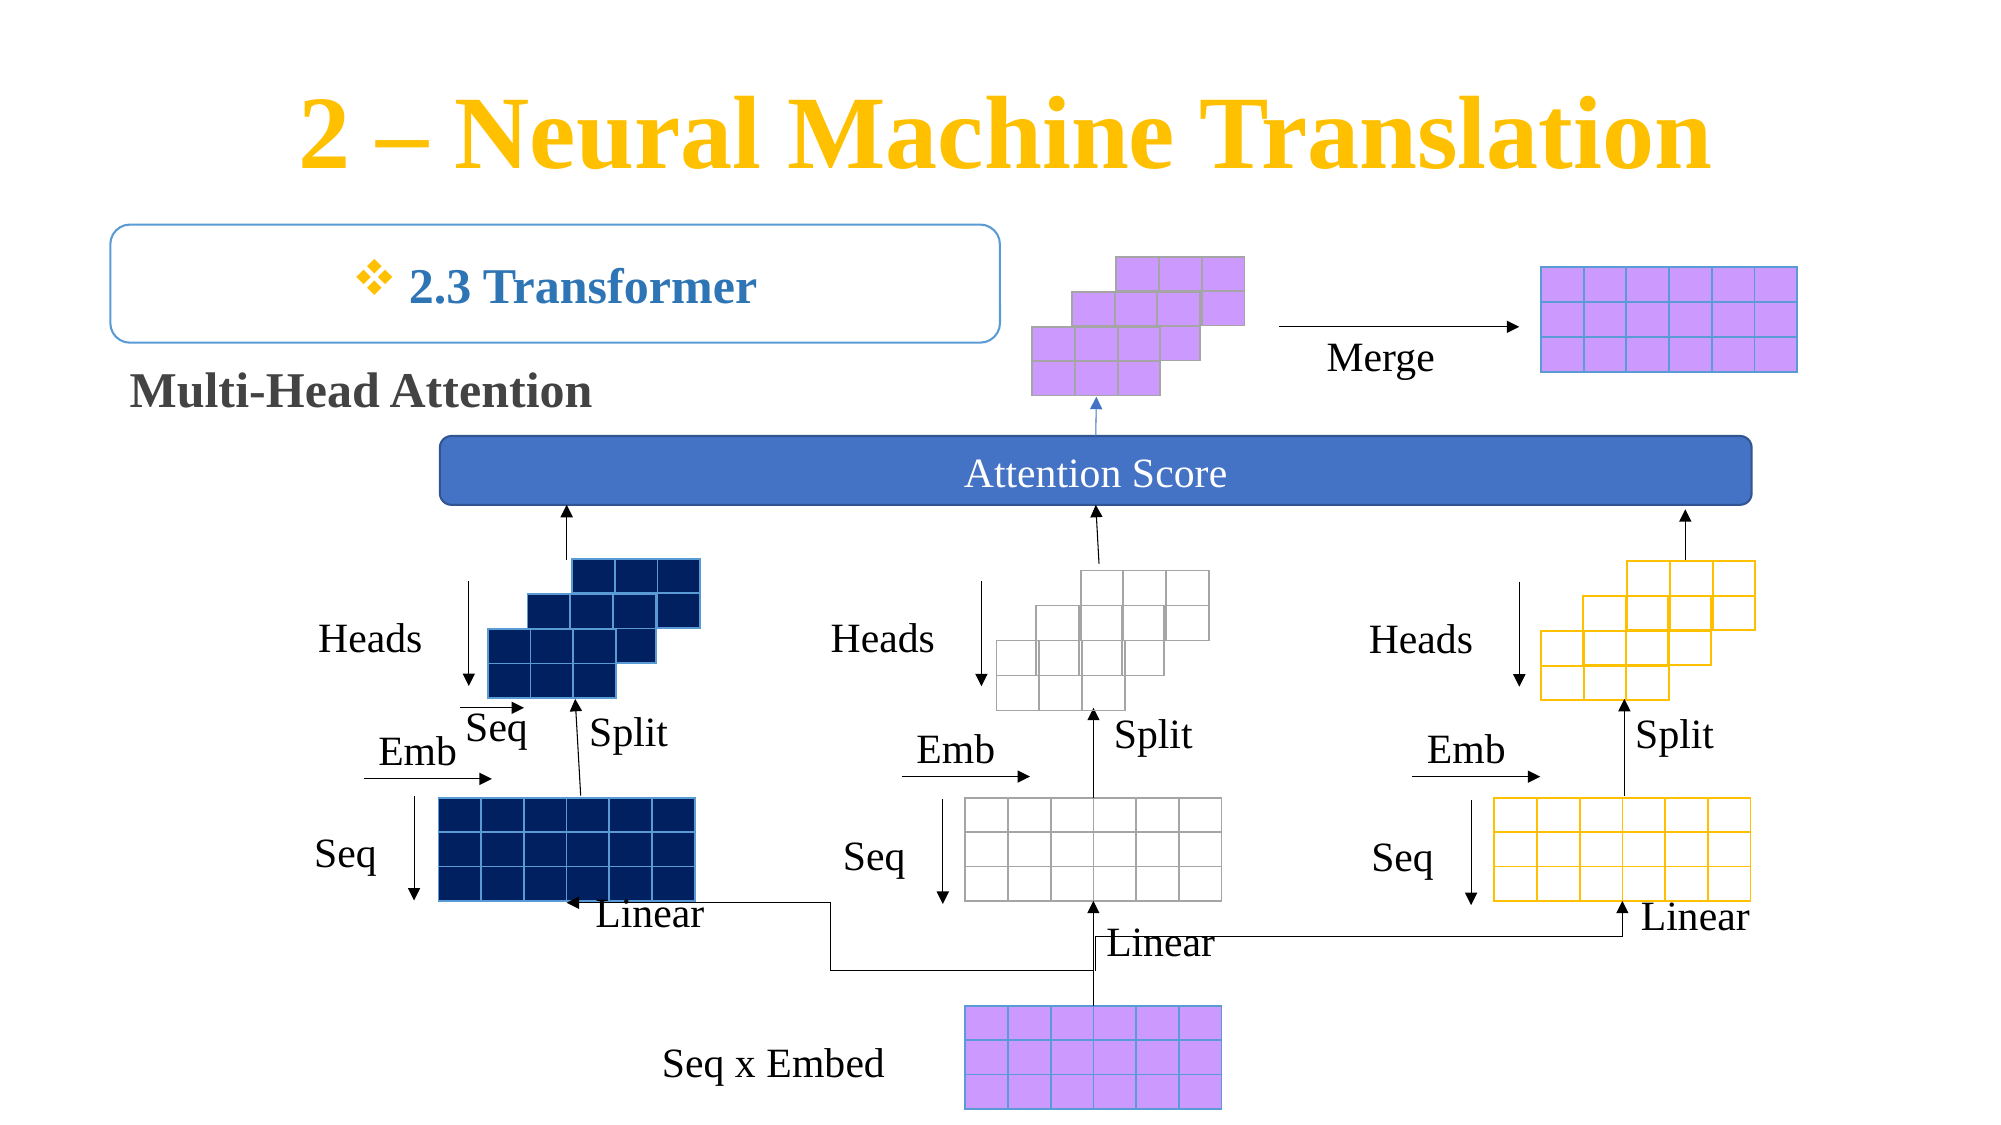

2 – Neural Machine Translation
2.3 Transformer
|  |  |  |
| --- | --- | --- |
|  |  |  |
|  |  |  |  |  |  |
| --- | --- | --- | --- | --- | --- |
|  |  |  |  |  |  |
|  |  |  |  |  |  |
|  |  |  |
| --- | --- | --- |
|  |  |  |
Merge
|  |  |  |
| --- | --- | --- |
|  |  |  |
Multi-Head Attention
Attention Score
|  |  |  |
| --- | --- | --- |
|  |  |  |
|  |  |  |
| --- | --- | --- |
|  |  |  |
|  |  |  |
| --- | --- | --- |
|  |  |  |
|  |  |  |
| --- | --- | --- |
|  |  |  |
|  |  |  |
| --- | --- | --- |
|  |  |  |
Heads
Heads
Heads
|  |  |  |
| --- | --- | --- |
|  |  |  |
|  |  |  |
| --- | --- | --- |
|  |  |  |
|  |  |  |
| --- | --- | --- |
|  |  |  |
|  |  |  |
| --- | --- | --- |
|  |  |  |
Seq
Split
Split
Split
Emb
Emb
Emb
|  |  |  |  |  |  |
| --- | --- | --- | --- | --- | --- |
|  |  |  |  |  |  |
|  |  |  |  |  |  |
|  |  |  |  |  |  |
| --- | --- | --- | --- | --- | --- |
|  |  |  |  |  |  |
|  |  |  |  |  |  |
|  |  |  |  |  |  |
| --- | --- | --- | --- | --- | --- |
|  |  |  |  |  |  |
|  |  |  |  |  |  |
Seq
Seq
Seq
Linear
Linear
Linear
44
|  |  |  |  |  |  |
| --- | --- | --- | --- | --- | --- |
|  |  |  |  |  |  |
|  |  |  |  |  |  |
Seq x Embed